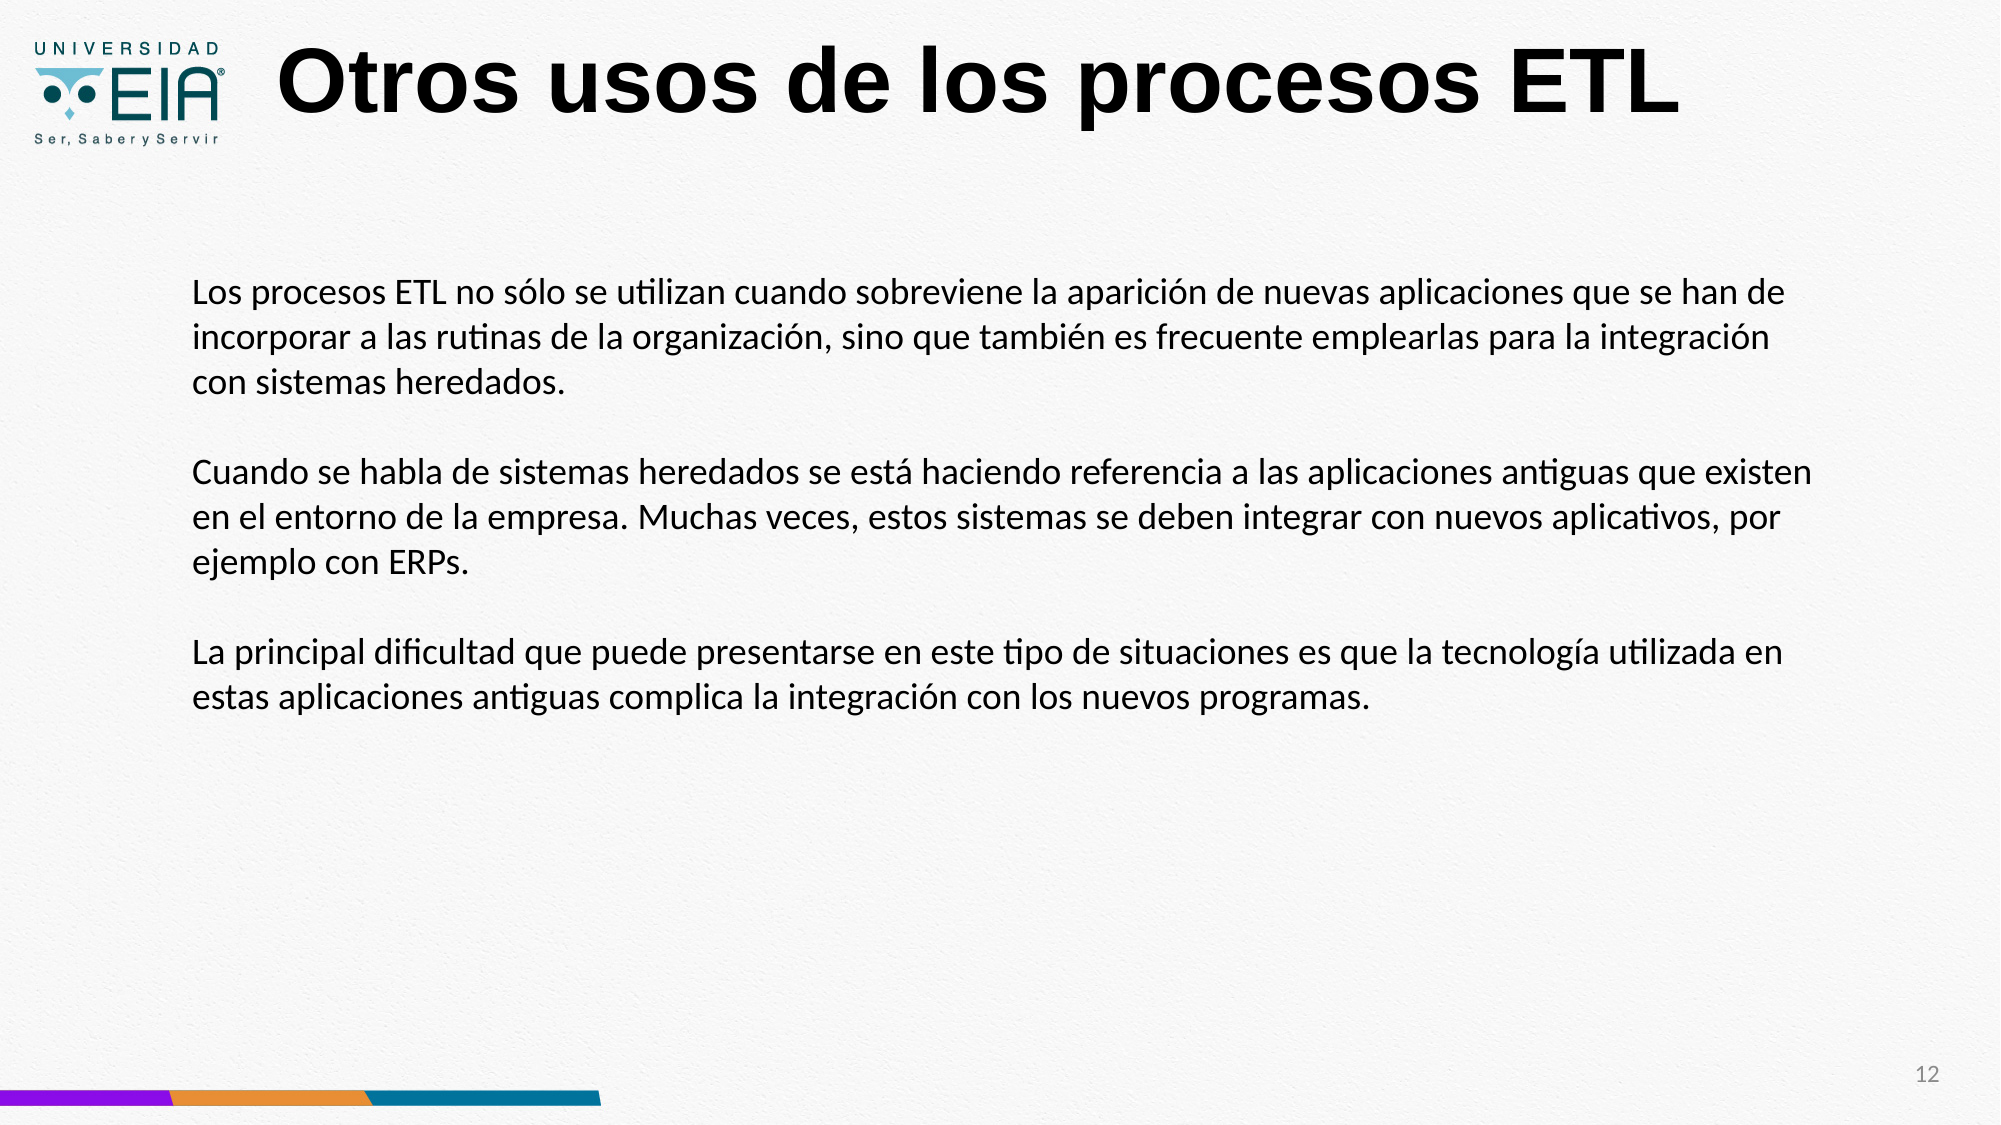

# Otros usos de los procesos ETL
Los procesos ETL no sólo se utilizan cuando sobreviene la aparición de nuevas aplicaciones que se han de incorporar a las rutinas de la organización, sino que también es frecuente emplearlas para la integración con sistemas heredados.
Cuando se habla de sistemas heredados se está haciendo referencia a las aplicaciones antiguas que existen en el entorno de la empresa. Muchas veces, estos sistemas se deben integrar con nuevos aplicativos, por ejemplo con ERPs.
La principal dificultad que puede presentarse en este tipo de situaciones es que la tecnología utilizada en estas aplicaciones antiguas complica la integración con los nuevos programas.
12